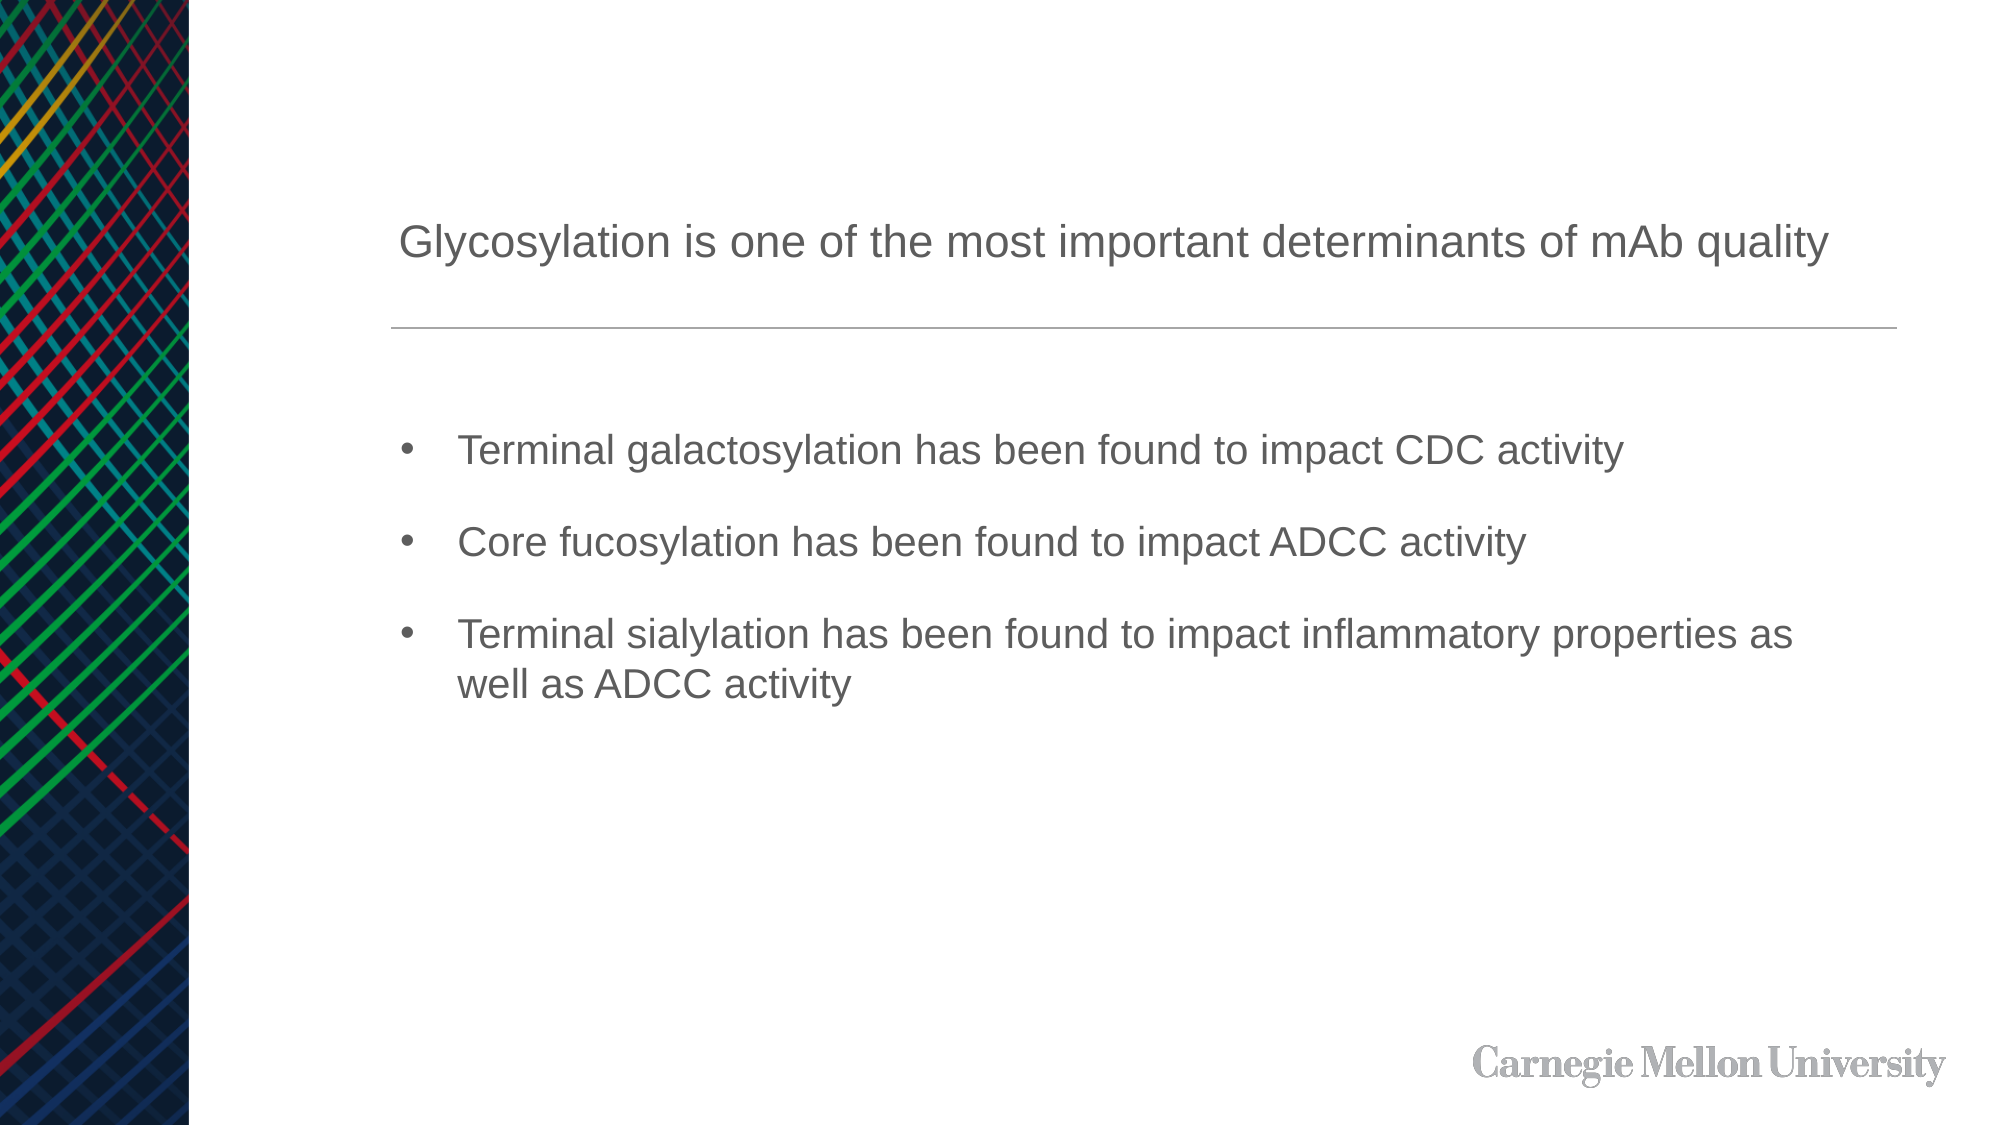

Glycosylation is one of the most important determinants of mAb quality
Terminal galactosylation has been found to impact CDC activity
Core fucosylation has been found to impact ADCC activity
Terminal sialylation has been found to impact inflammatory properties as well as ADCC activity